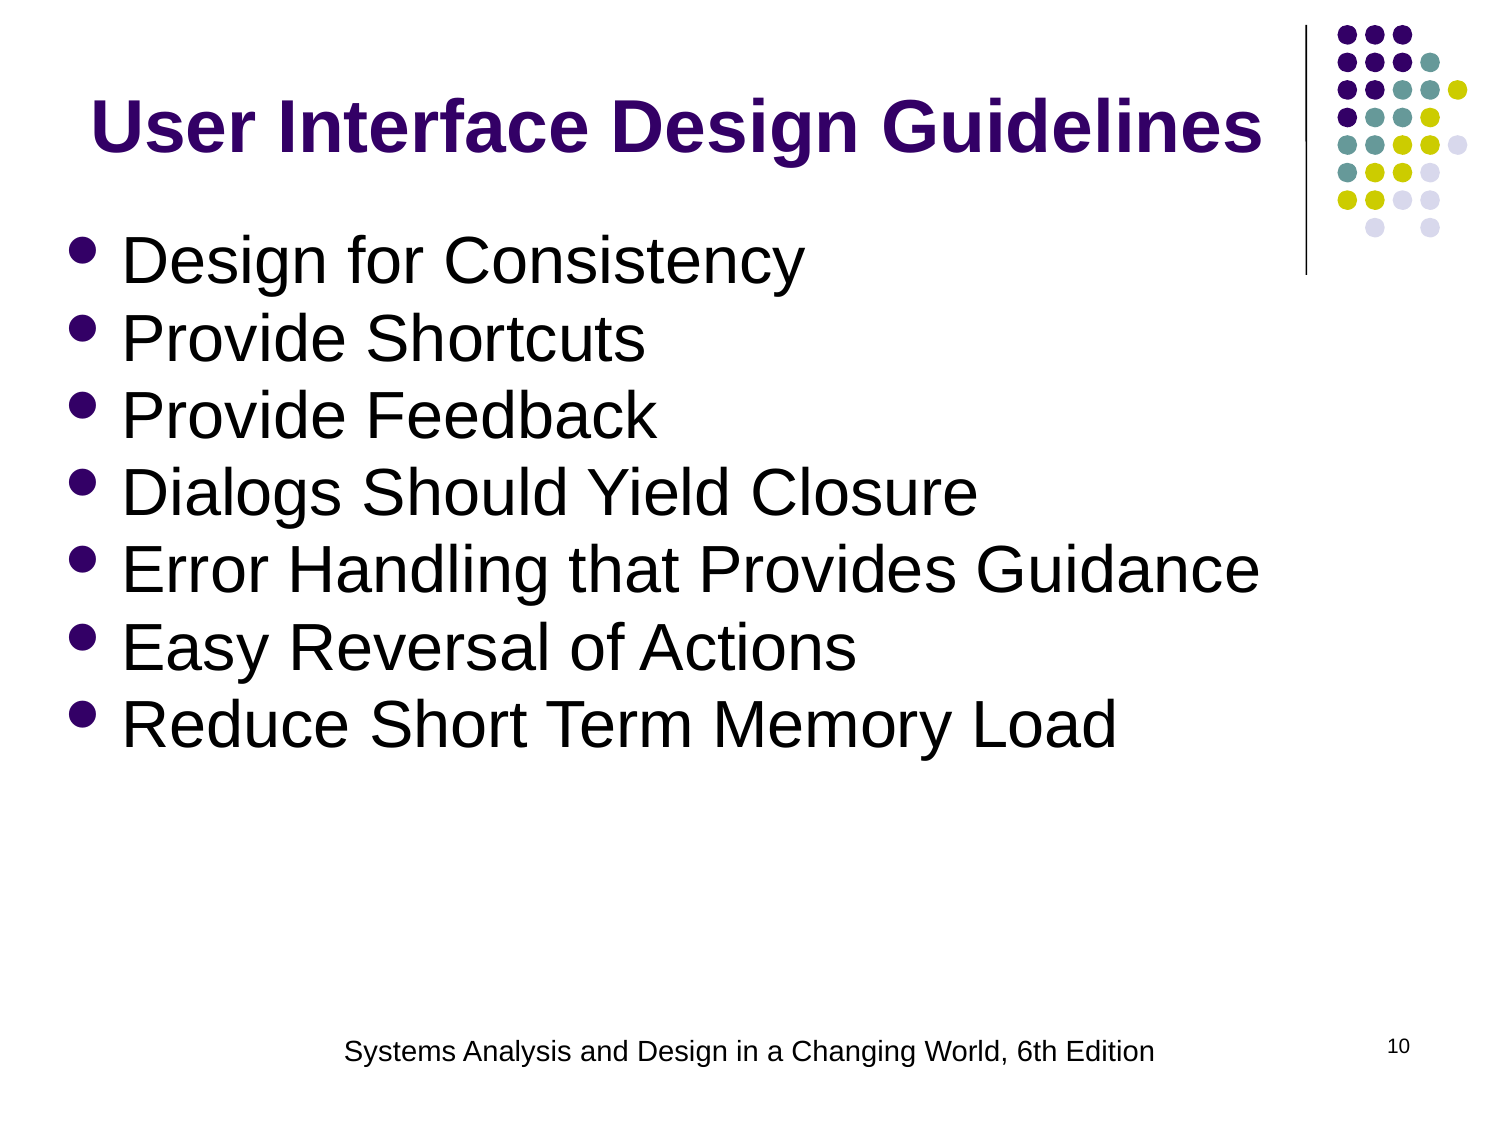

# User Interface Design Guidelines
Design for Consistency
Provide Shortcuts
Provide Feedback
Dialogs Should Yield Closure
Error Handling that Provides Guidance
Easy Reversal of Actions
Reduce Short Term Memory Load
Systems Analysis and Design in a Changing World, 6th Edition
10